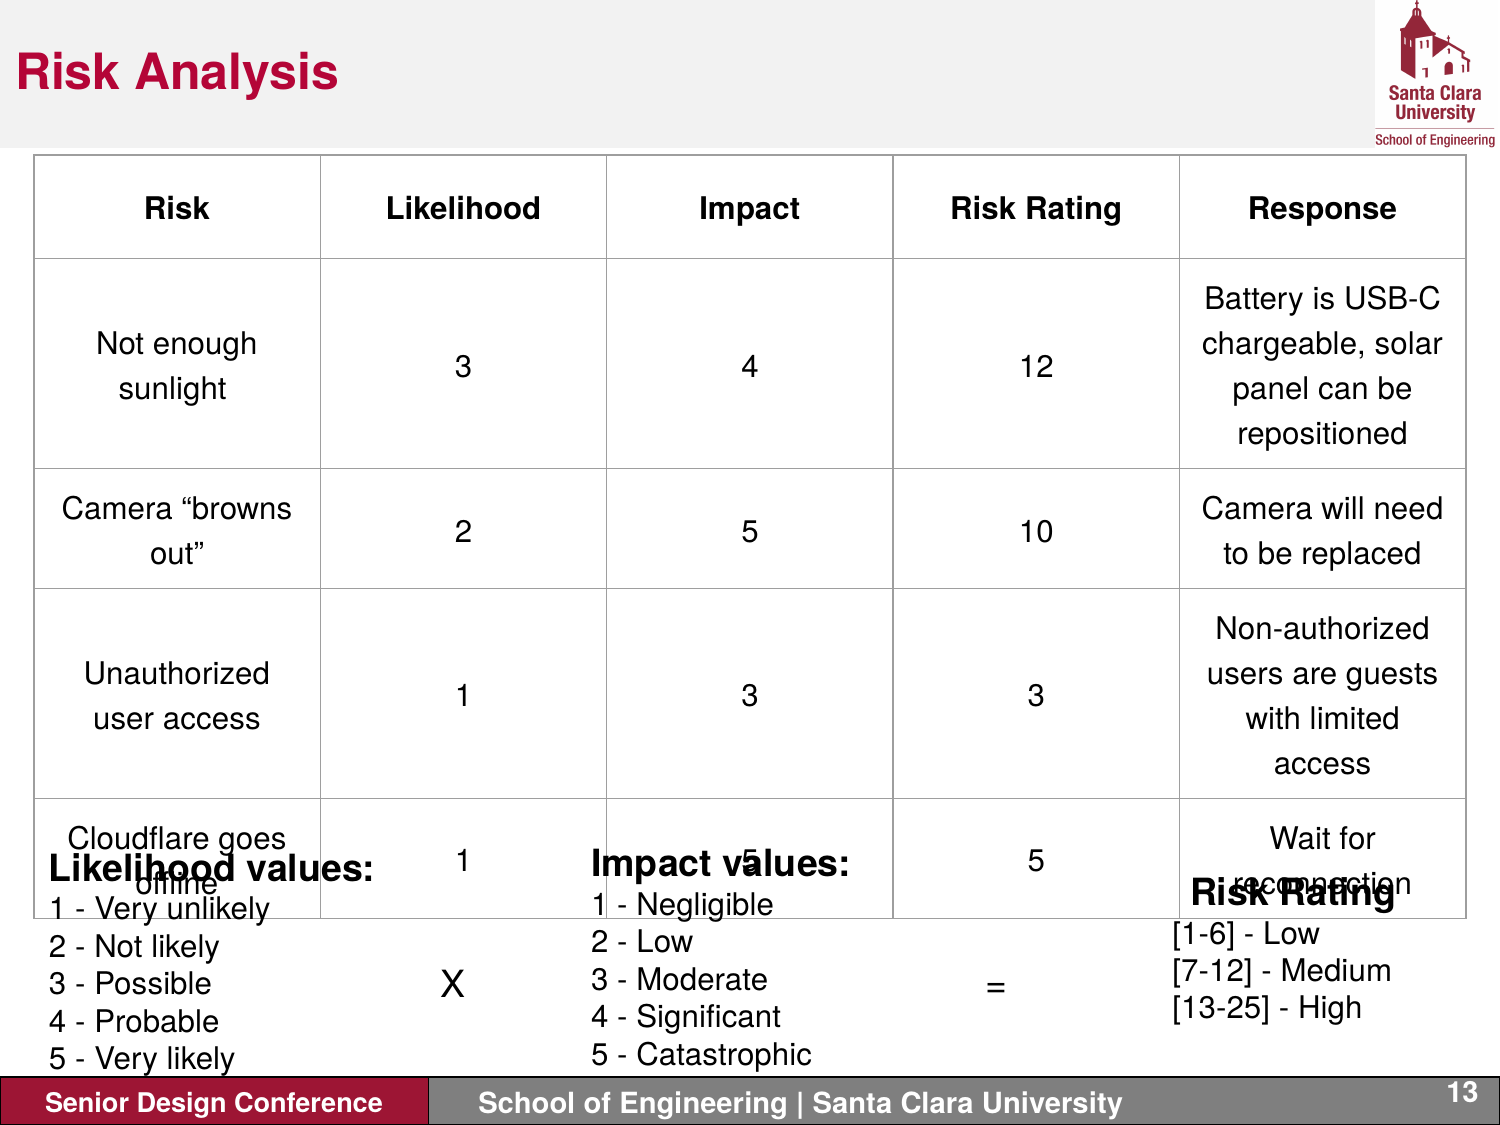

# Risk Analysis
| Risk | Likelihood | Impact | Risk Rating | Response |
| --- | --- | --- | --- | --- |
| Not enough sunlight | 3 | 4 | 12 | Battery is USB-C chargeable, solar panel can be repositioned |
| Camera “browns out” | 2 | 5 | 10 | Camera will need to be replaced |
| Unauthorized user access | 1 | 3 | 3 | Non-authorized users are guests with limited access |
| Cloudflare goes offline | 1 | 5 | 5 | Wait for reconnection |
Impact values:
1 - Negligible
2 - Low
3 - Moderate
4 - Significant
5 - Catastrophic

Likelihood values:
1 - Very unlikely
2 - Not likely
3 - Possible
4 - Probable
5 - Very likely

Risk Rating
[1-6] - Low
[7-12] - Medium
[13-25] - High

X
=